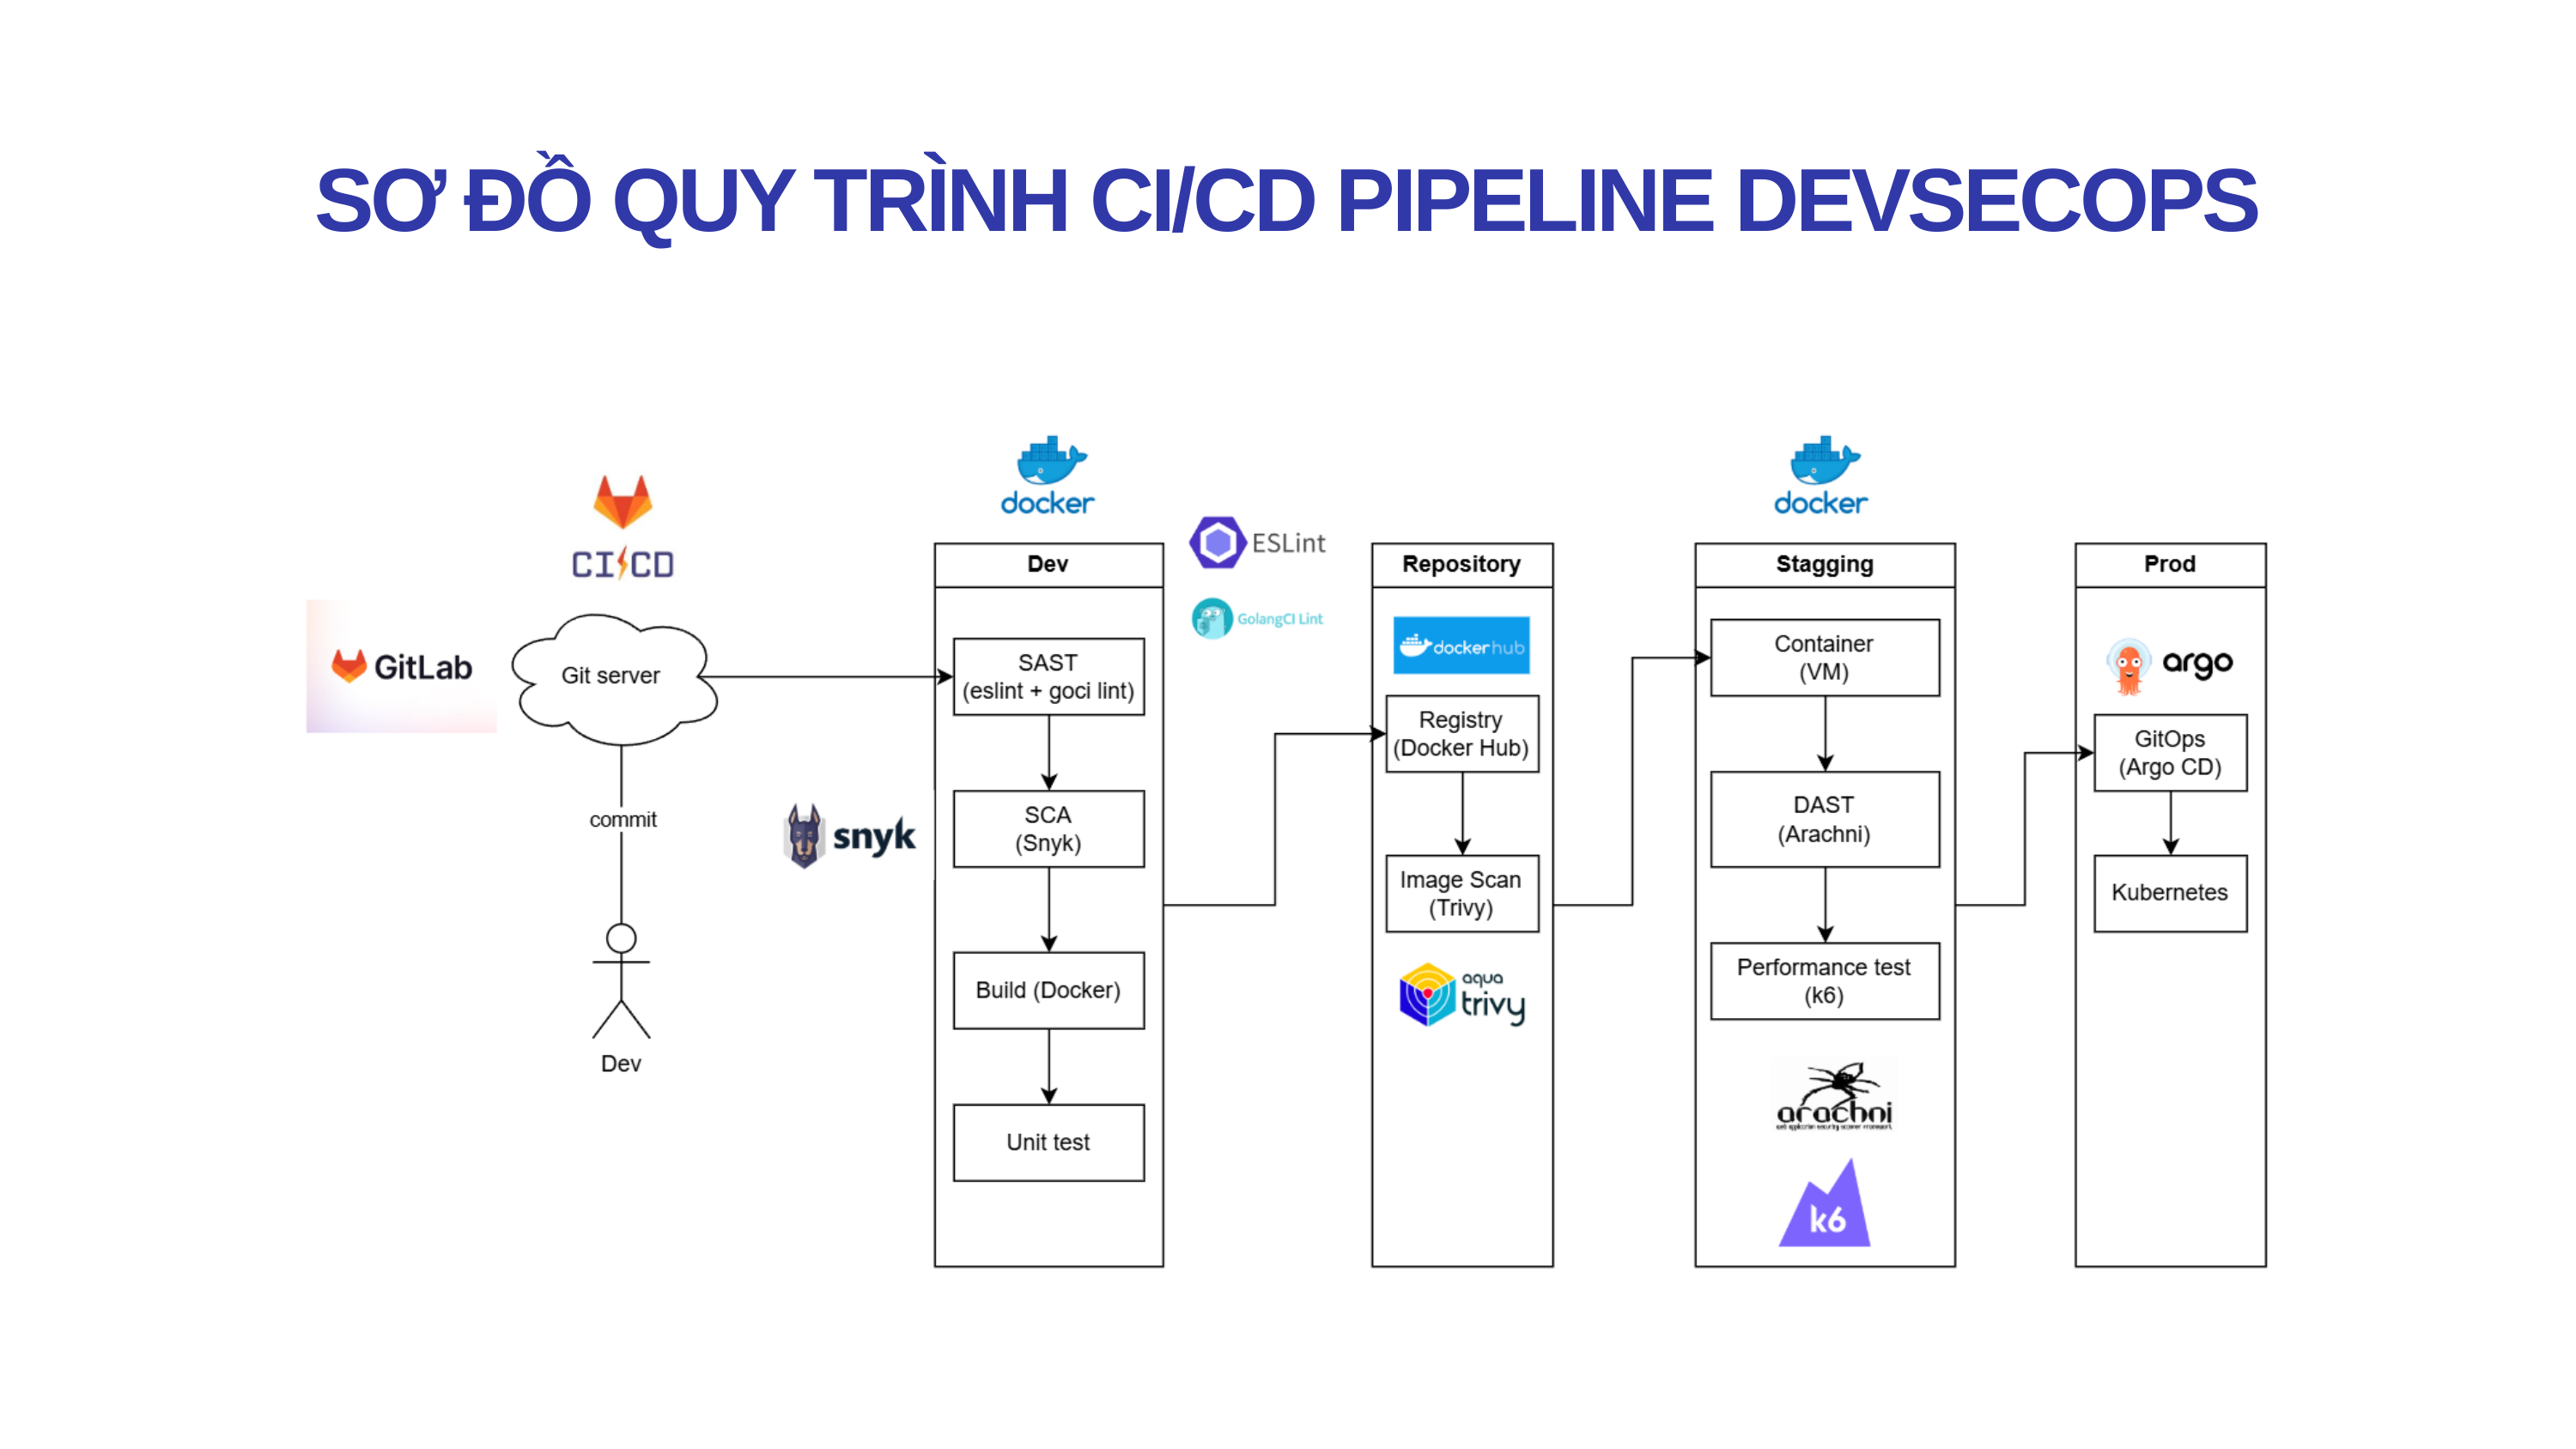

SƠ ĐỒ QUY TRÌNH CI/CD PIPELINE DEVSECOPS